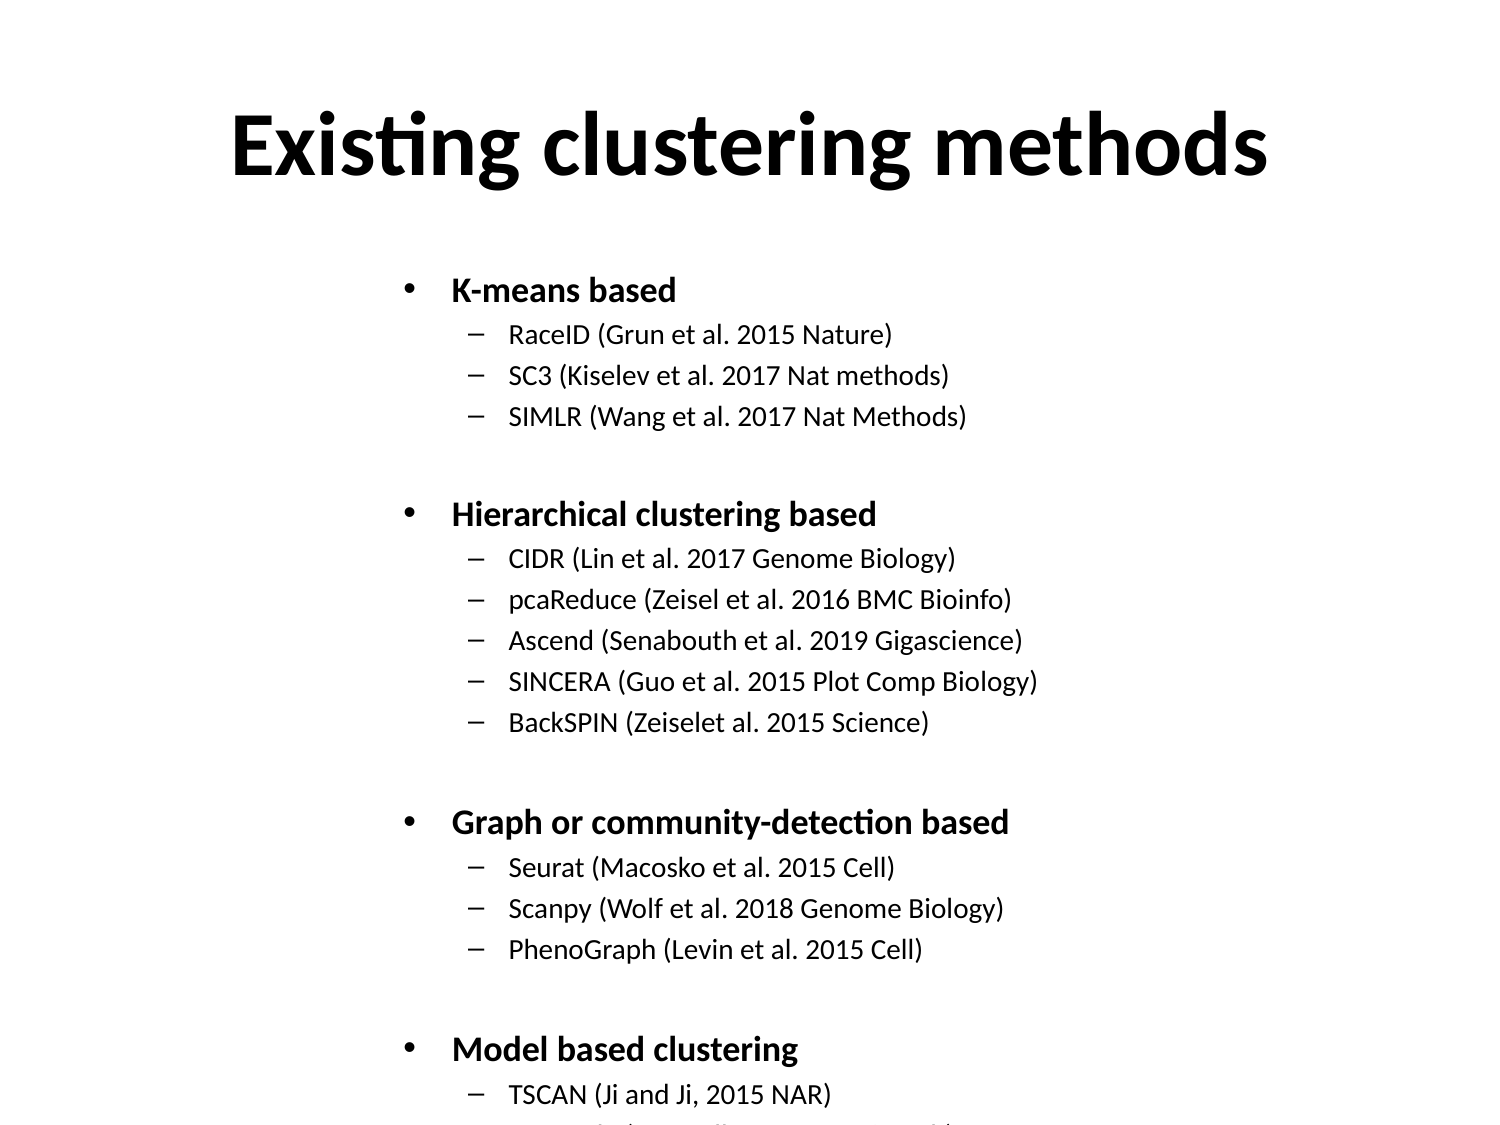

# Existing clustering methods
K-means based
RaceID (Grun et al. 2015 Nature)
SC3 (Kiselev et al. 2017 Nat methods)
SIMLR (Wang et al. 2017 Nat Methods)

Hierarchical clustering based
CIDR (Lin et al. 2017 Genome Biology)
pcaReduce (Zeisel et al. 2016 BMC Bioinfo)
Ascend (Senabouth et al. 2019 Gigascience)
SINCERA (Guo et al. 2015 Plot Comp Biology)
BackSPIN (Zeiselet al. 2015 Science)

Graph or community-detection based
Seurat (Macosko et al. 2015 Cell)
Scanpy (Wolf et al. 2018 Genome Biology)
PhenoGraph (Levin et al. 2015 Cell)

Model based clustering
TSCAN (Ji and Ji, 2015 NAR)
 monocle (Trapnell, 2014 Nat Biotech)